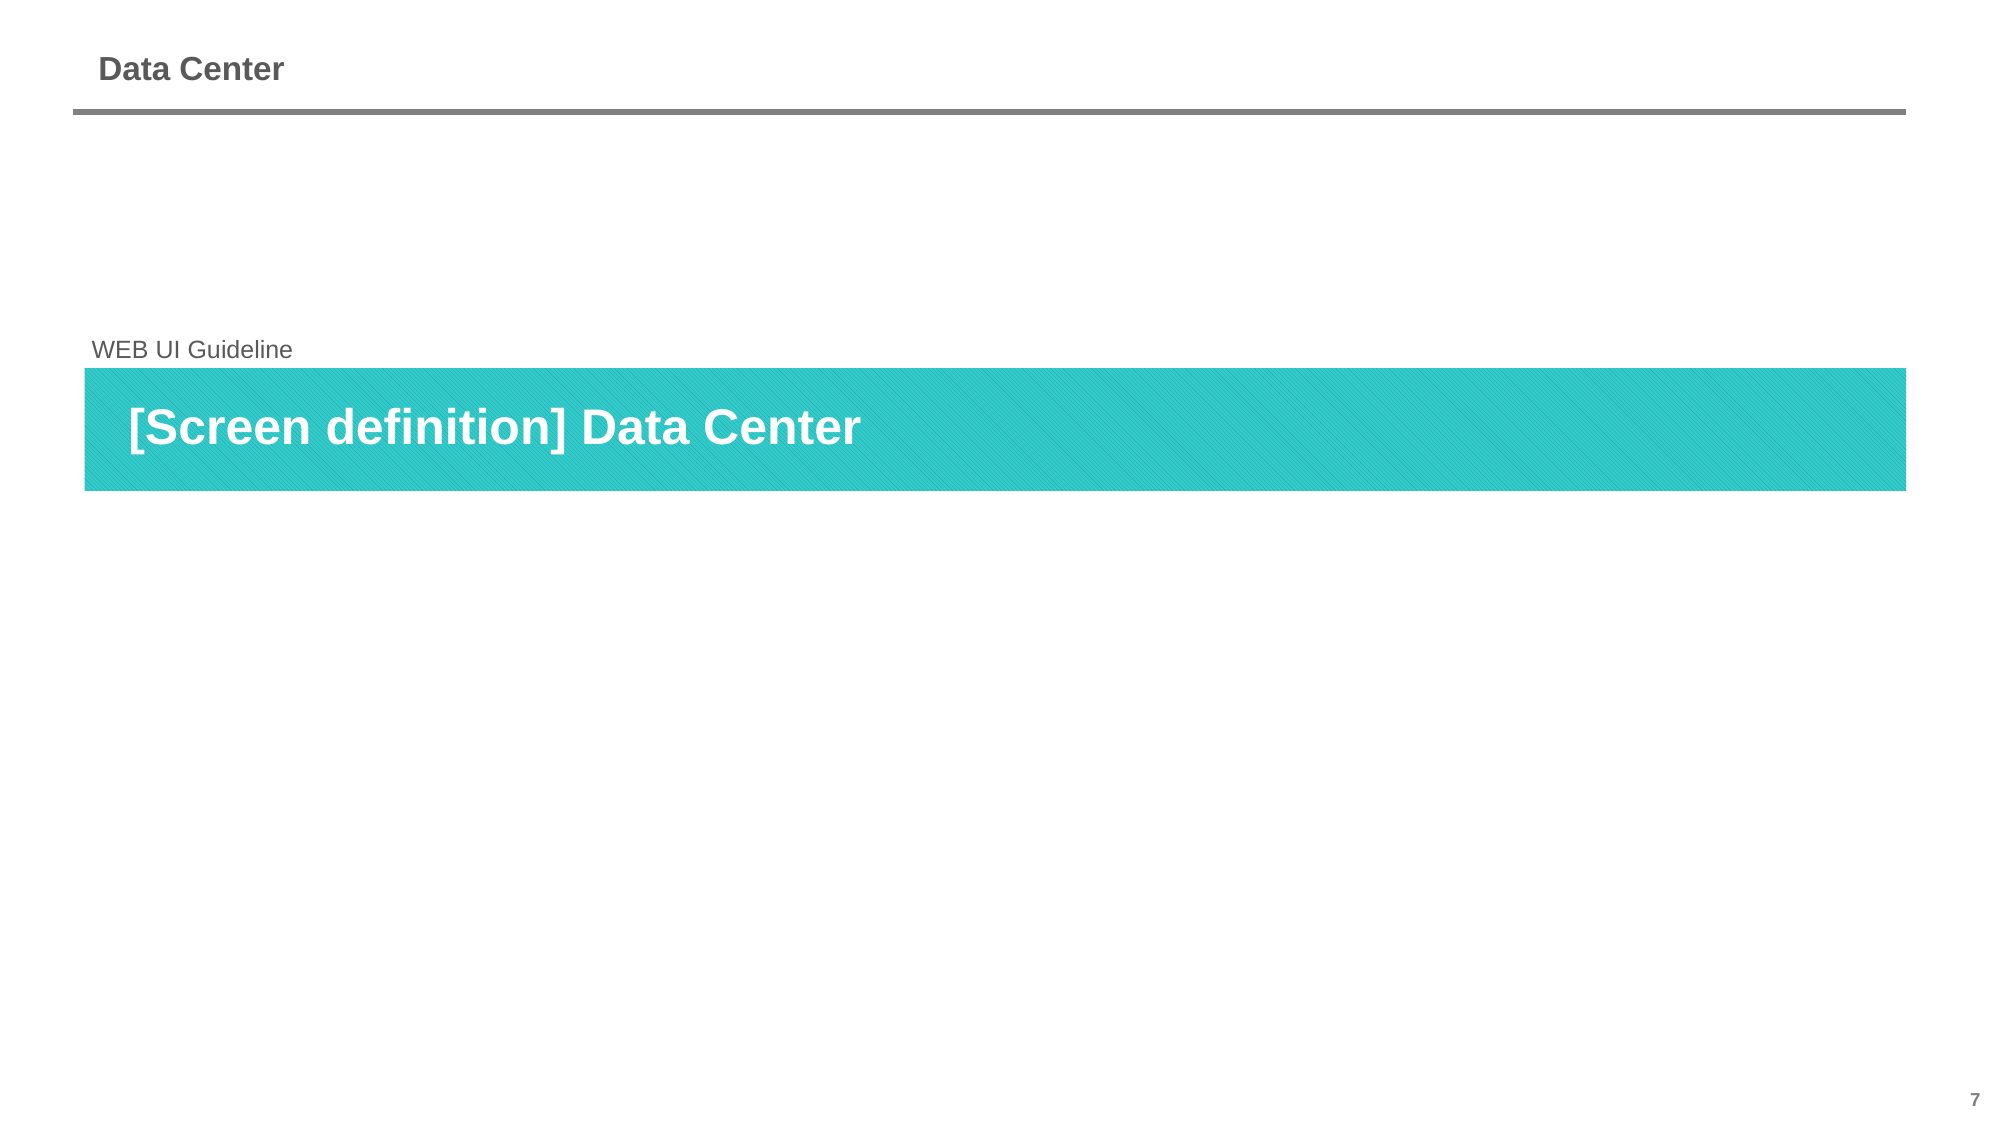

# Data Center
[Screen definition] Data Center